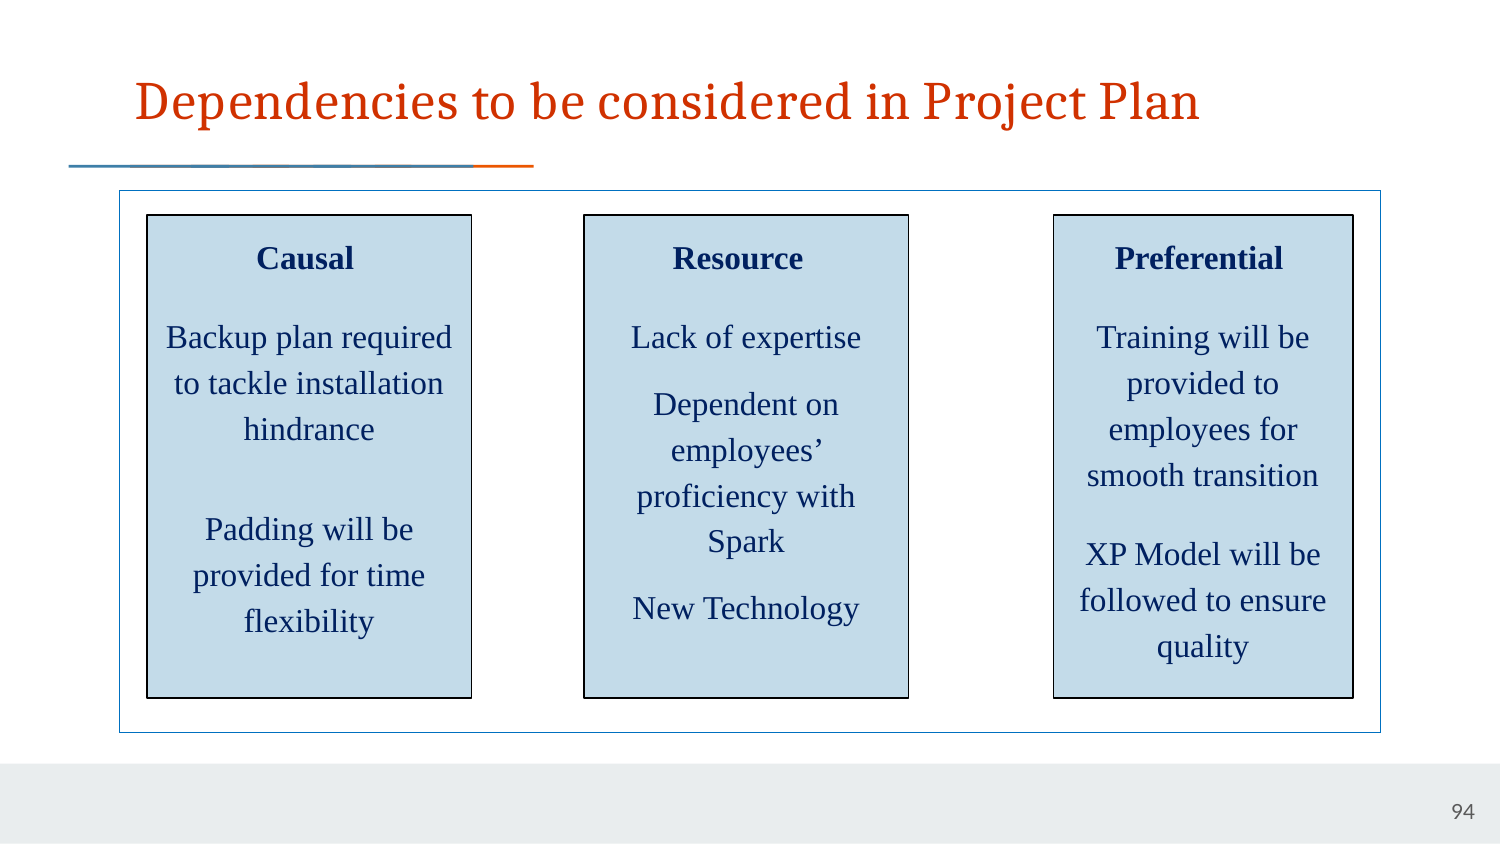

# Dependencies to be considered in Project Plan

Resource
Lack of expertise
Dependent on employees’ proficiency with Spark
New Technology
Causal
Backup plan required to tackle installation hindrance
Padding will be provided for time flexibility

Preferential
Training will be provided to employees for smooth transition
XP Model will be followed to ensure quality
94